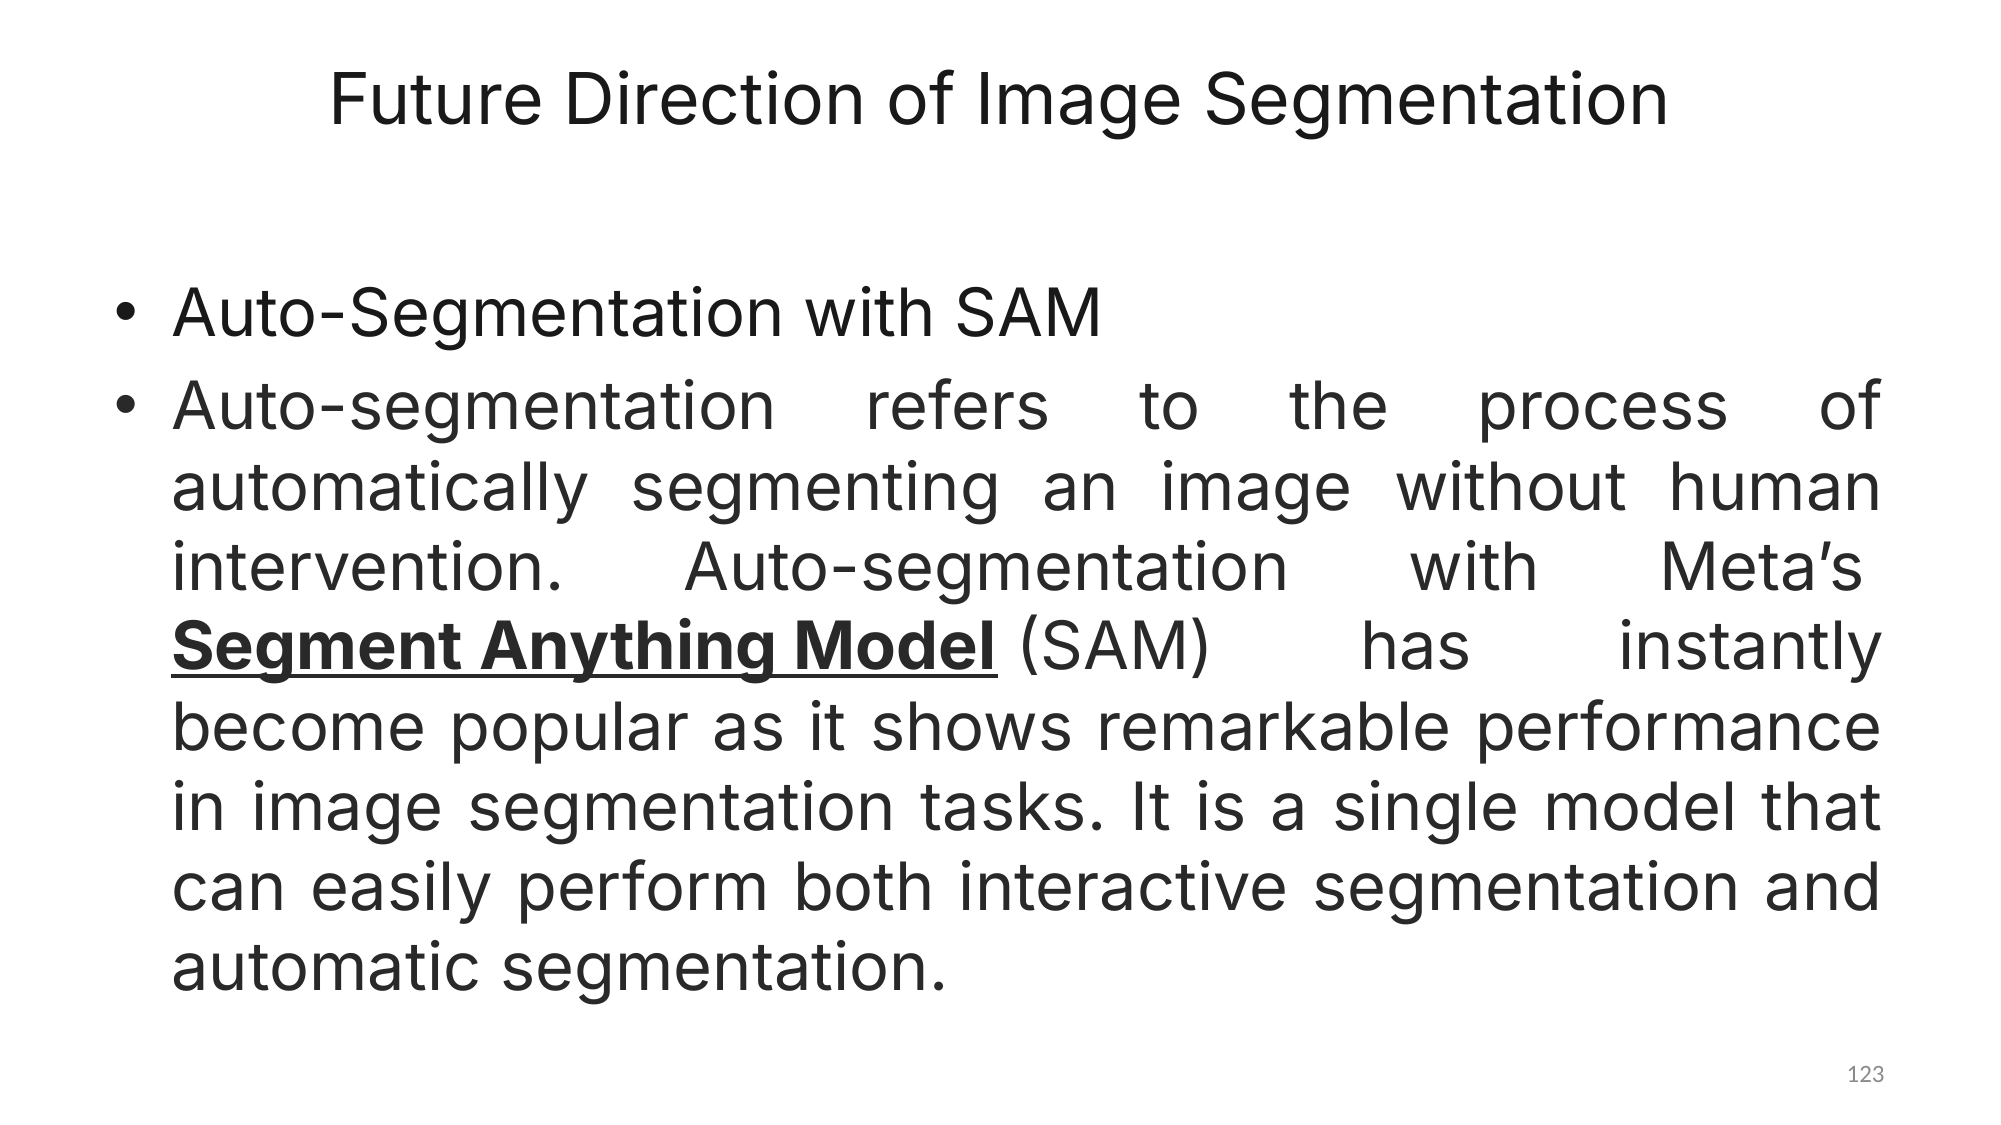

# Future Direction of Image Segmentation
Auto-Segmentation with SAM
Auto-segmentation refers to the process of automatically segmenting an image without human intervention. Auto-segmentation with Meta’s Segment Anything Model (SAM) has instantly become popular as it shows remarkable performance in image segmentation tasks. It is a single model that can easily perform both interactive segmentation and automatic segmentation.

123